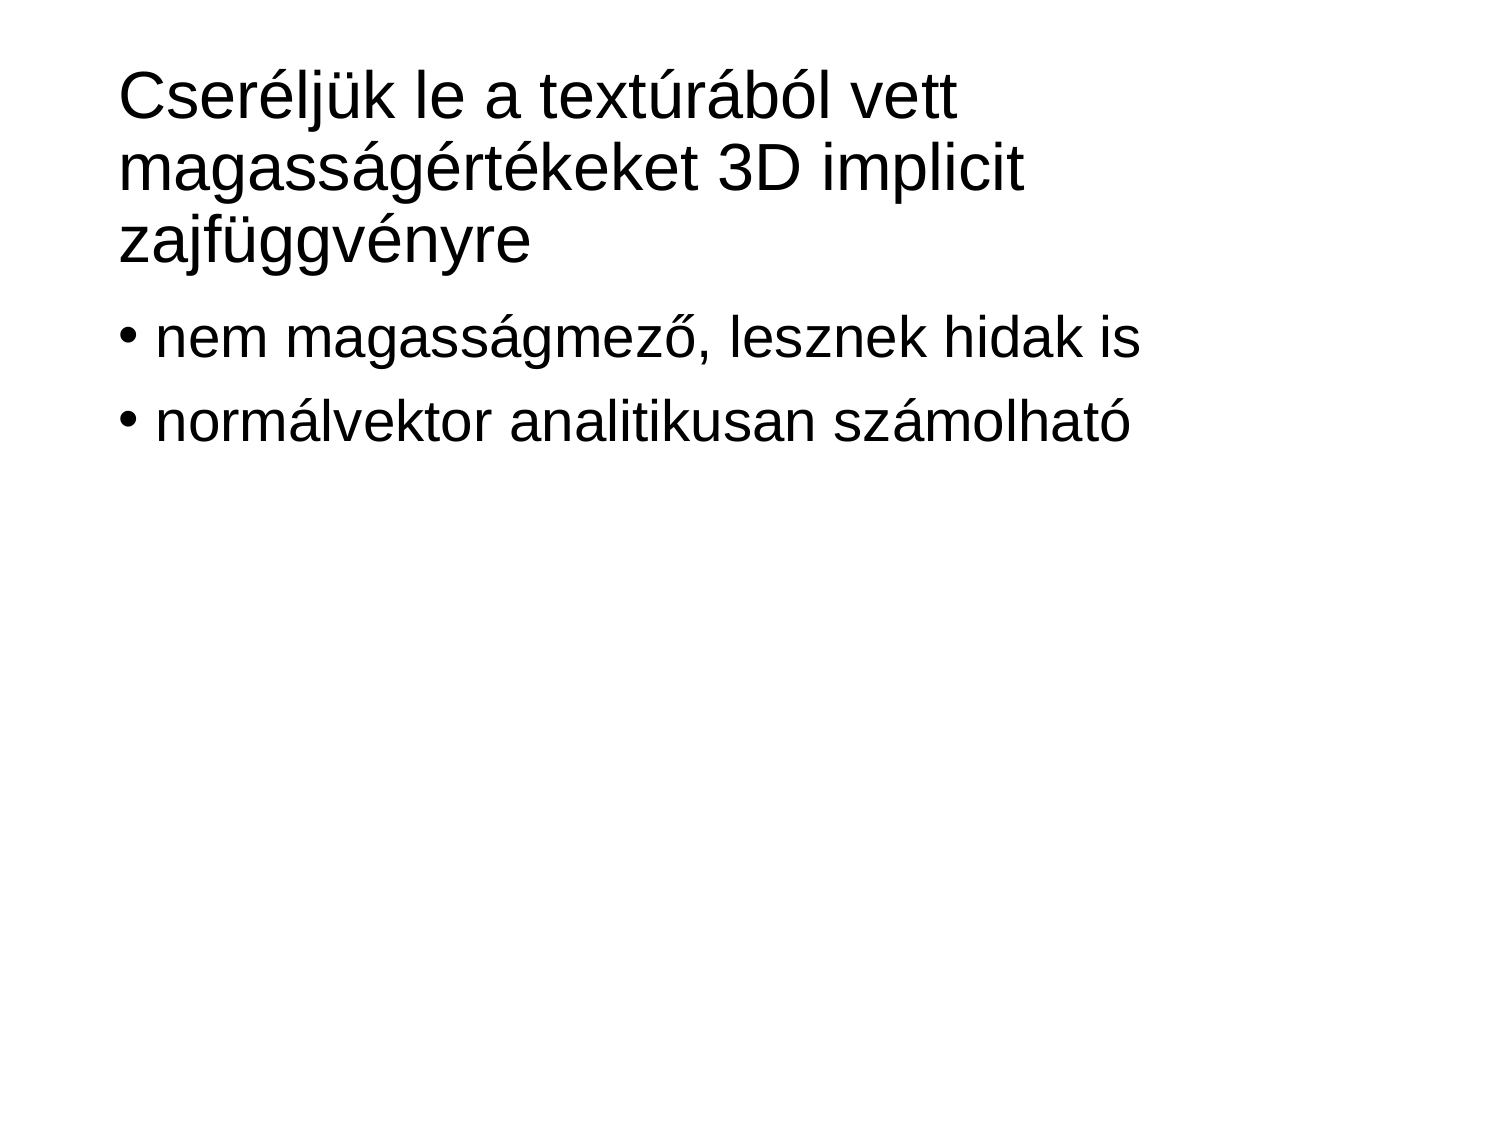

# Cseréljük le a textúrából vett magasságértékeket 3D implicit zajfüggvényre
nem magasságmező, lesznek hidak is
normálvektor analitikusan számolható